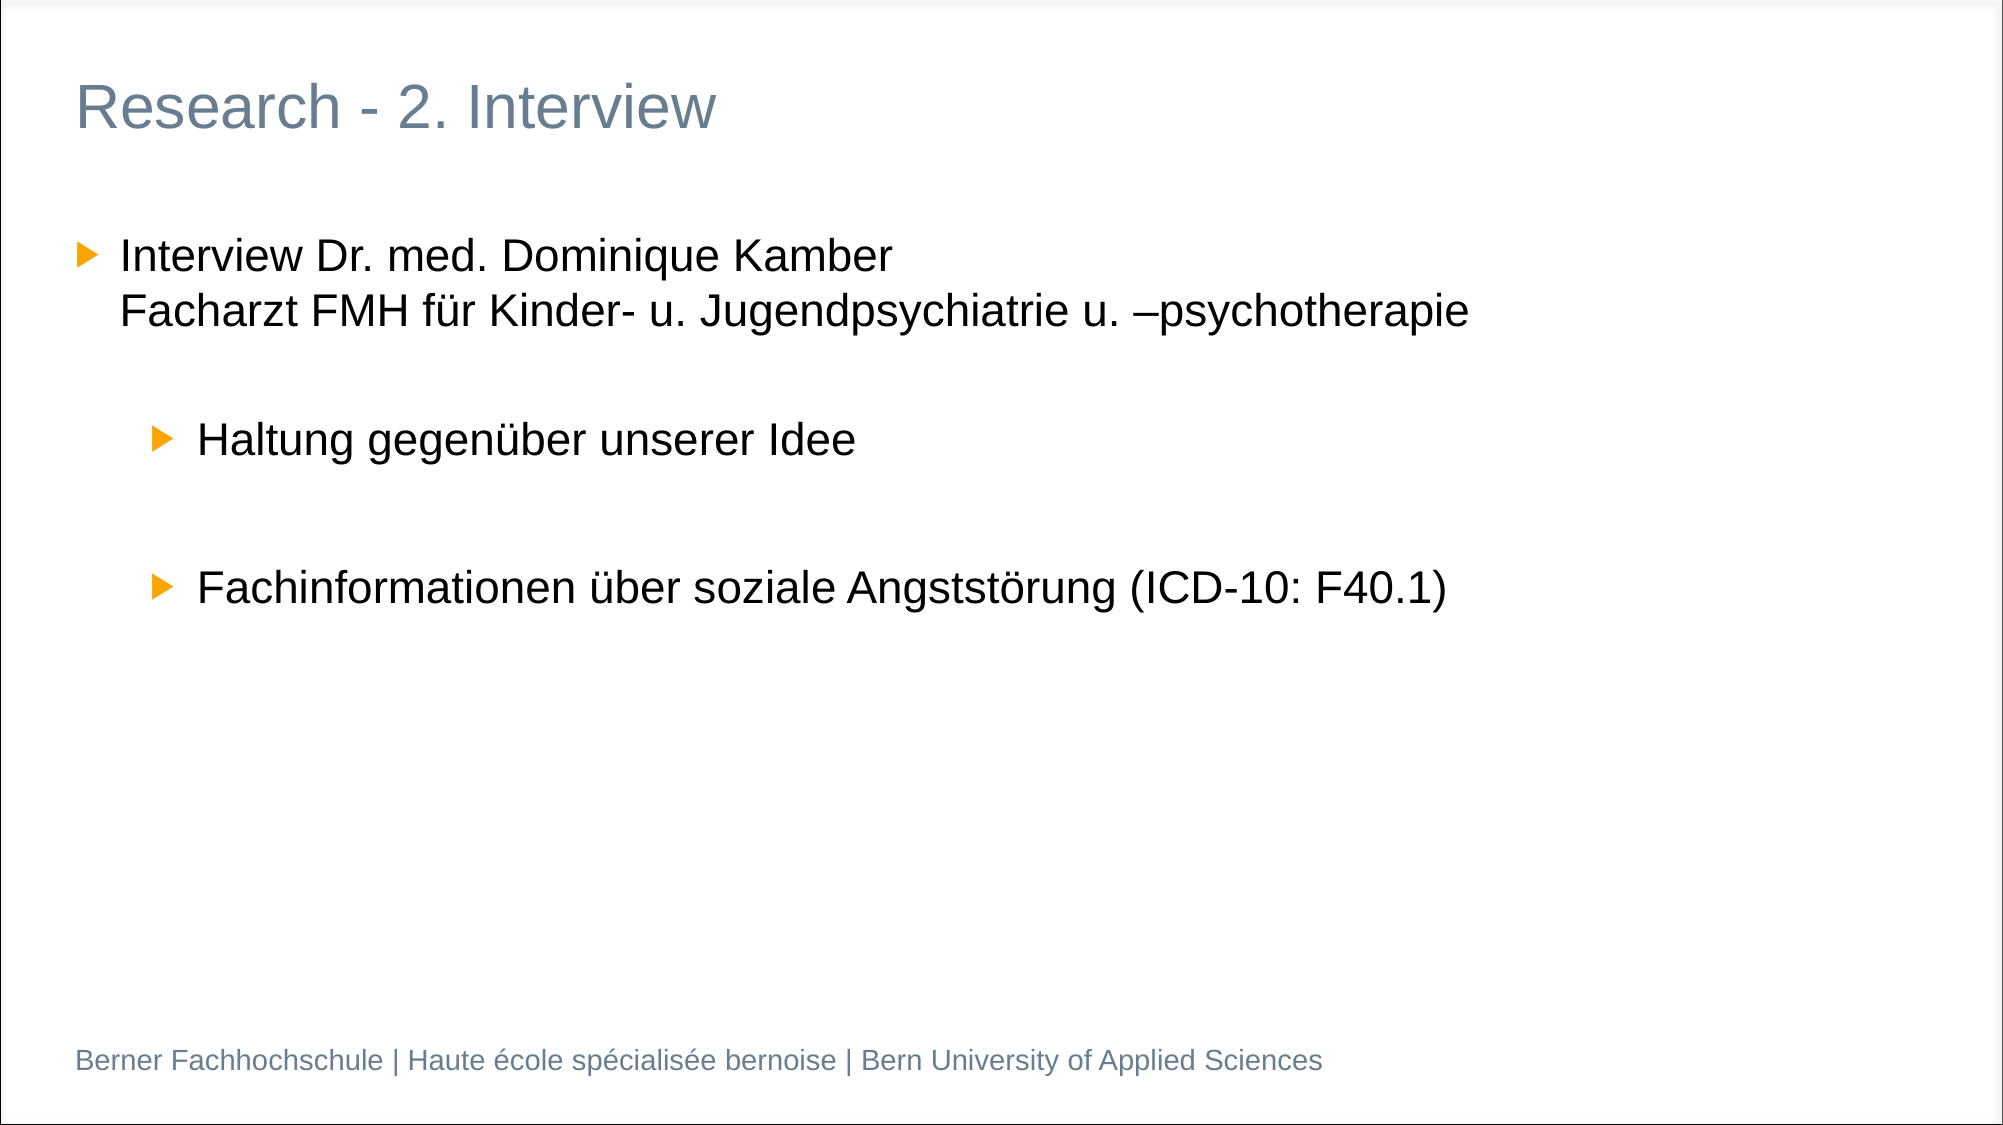

# Research - 2. Interview
Interview Dr. med. Dominique Kamber
Facharzt FMH für Kinder- u. Jugendpsychiatrie u. –psychotherapie

Haltung gegenüber unserer Idee

Fachinformationen über soziale Angststörung (ICD-10: F40.1)